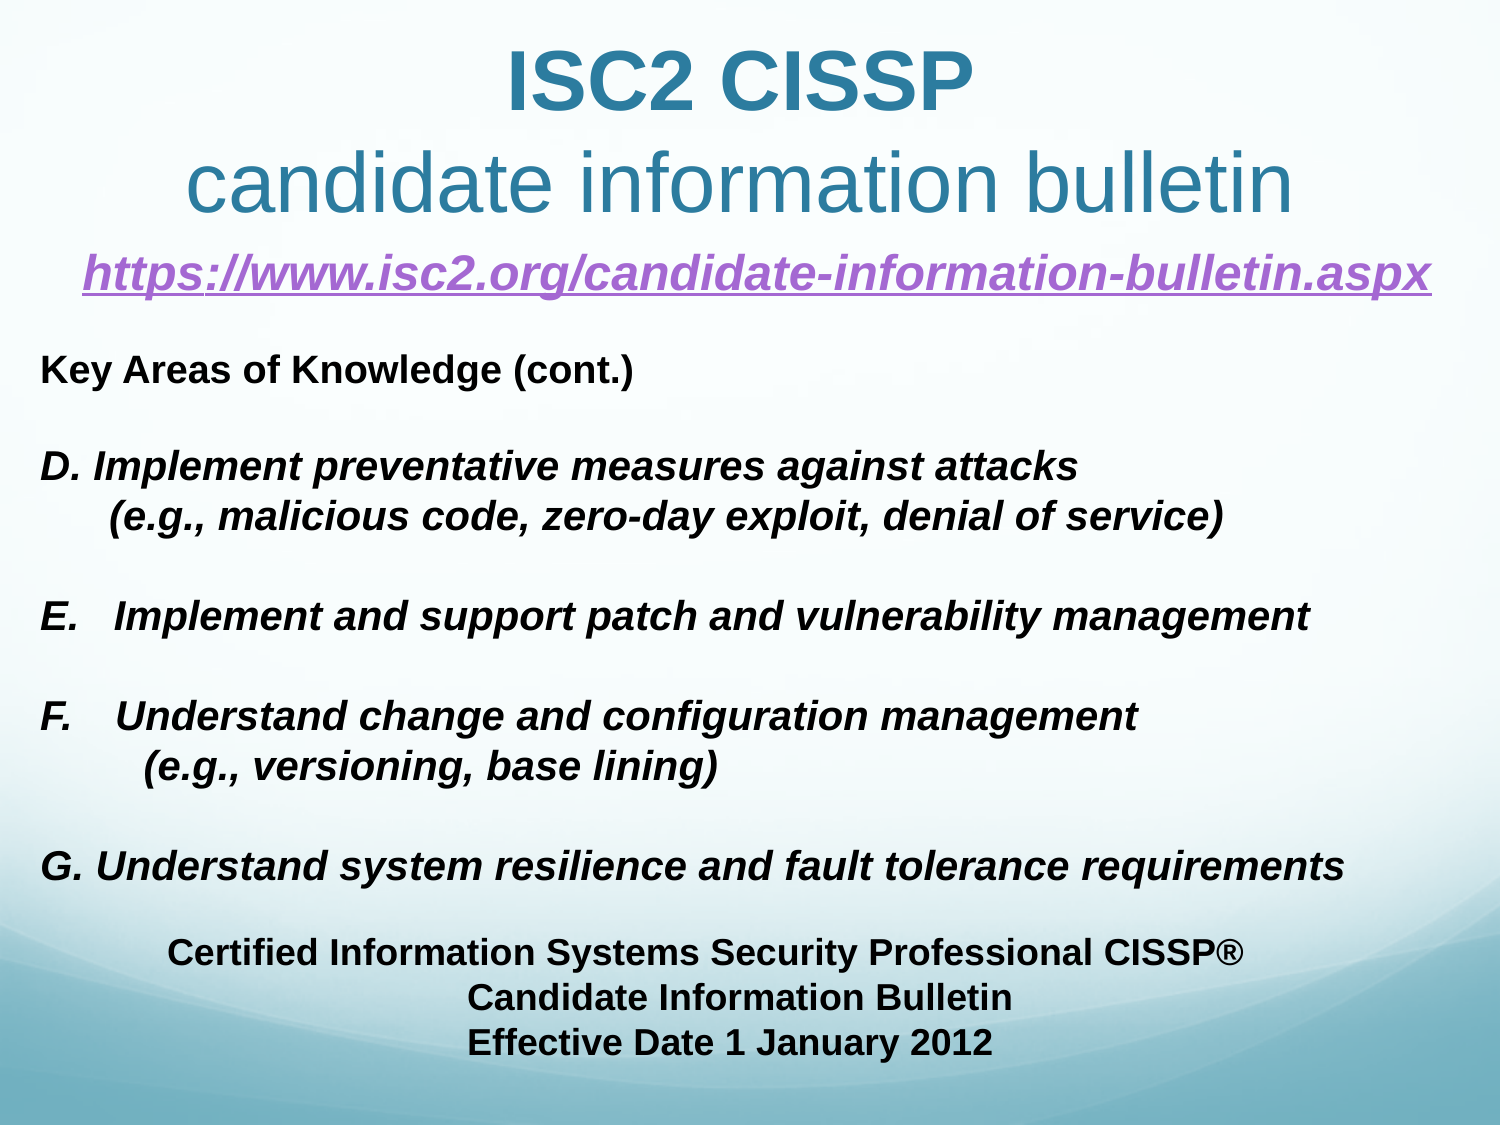

# ISC2 CISSP candidate information bulletin

https://www.isc2.org/candidate-information-bulletin.aspx
Key Areas of Knowledge (cont.)

D. Implement preventative measures against attacks
      (e.g., malicious code, zero-day exploit, denial of service)

E.   Implement and support patch and vulnerability management

Understand change and configuration management
         (e.g., versioning, base lining)

G. Understand system resilience and fault tolerance requirements
Certified Information Systems Security Professional CISSP®
		Candidate Information Bulletin
		Effective Date 1 January 2012